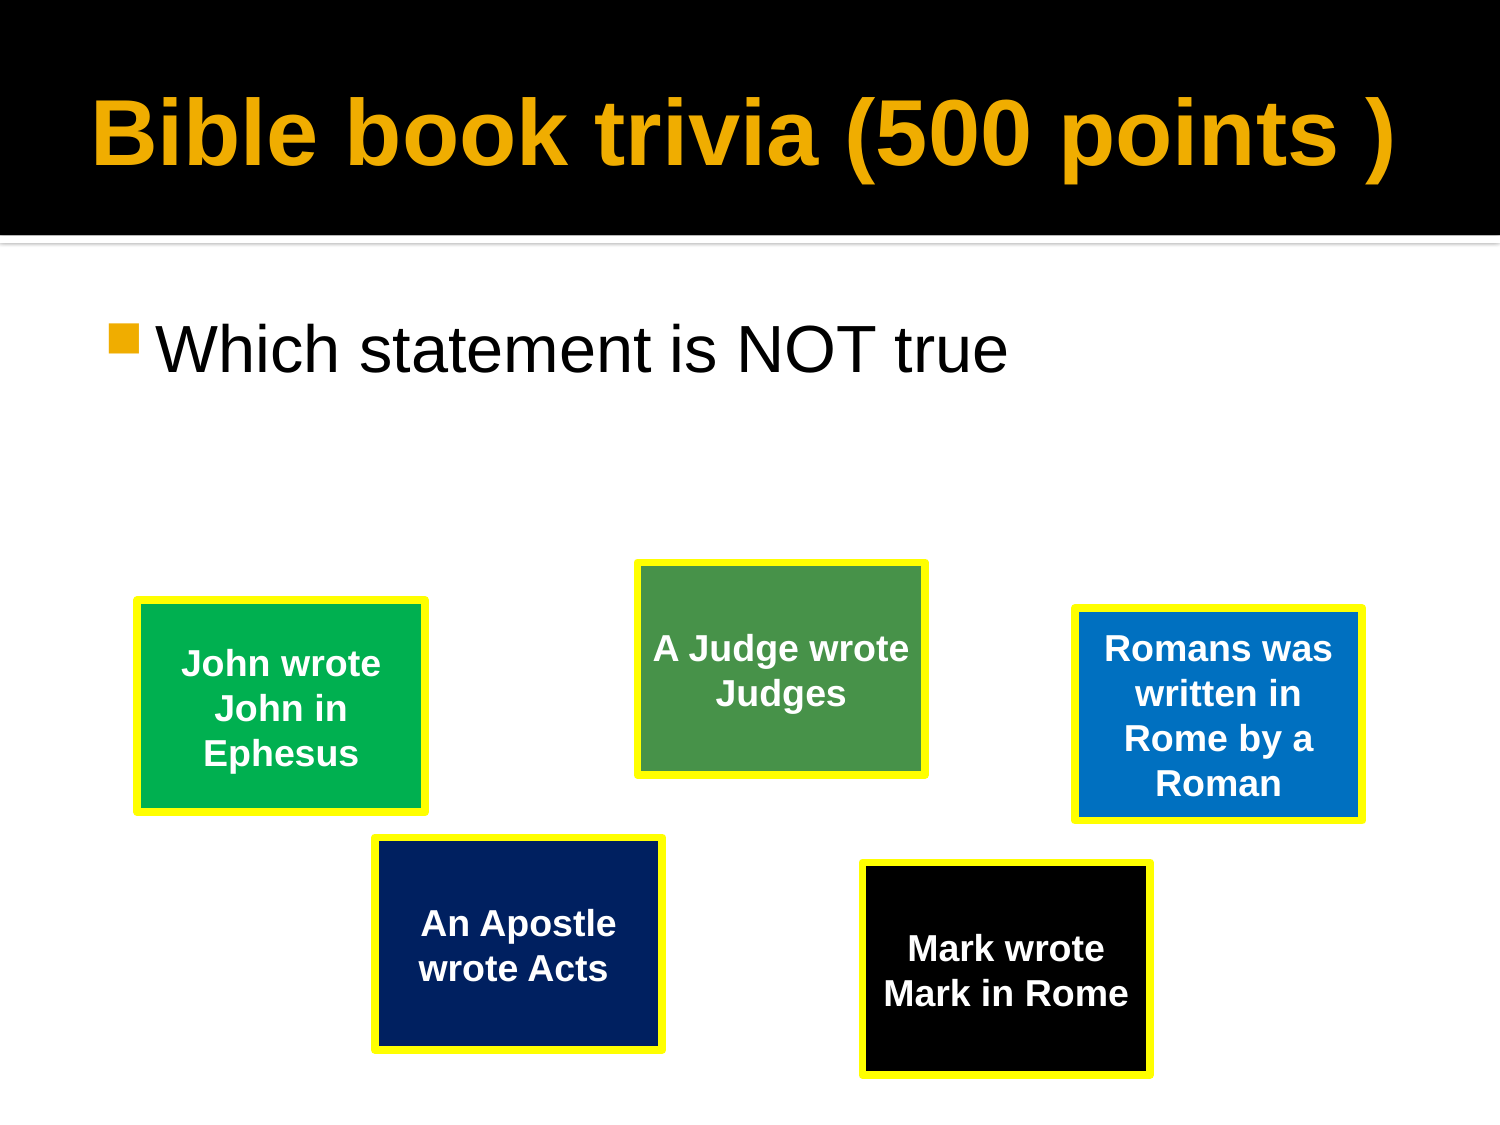

# Bible book trivia (500 points )
Which statement is NOT true
A Judge wrote Judges
John wrote John in Ephesus
Romans was written in Rome by a Roman
An Apostle wrote Acts
Mark wrote Mark in Rome